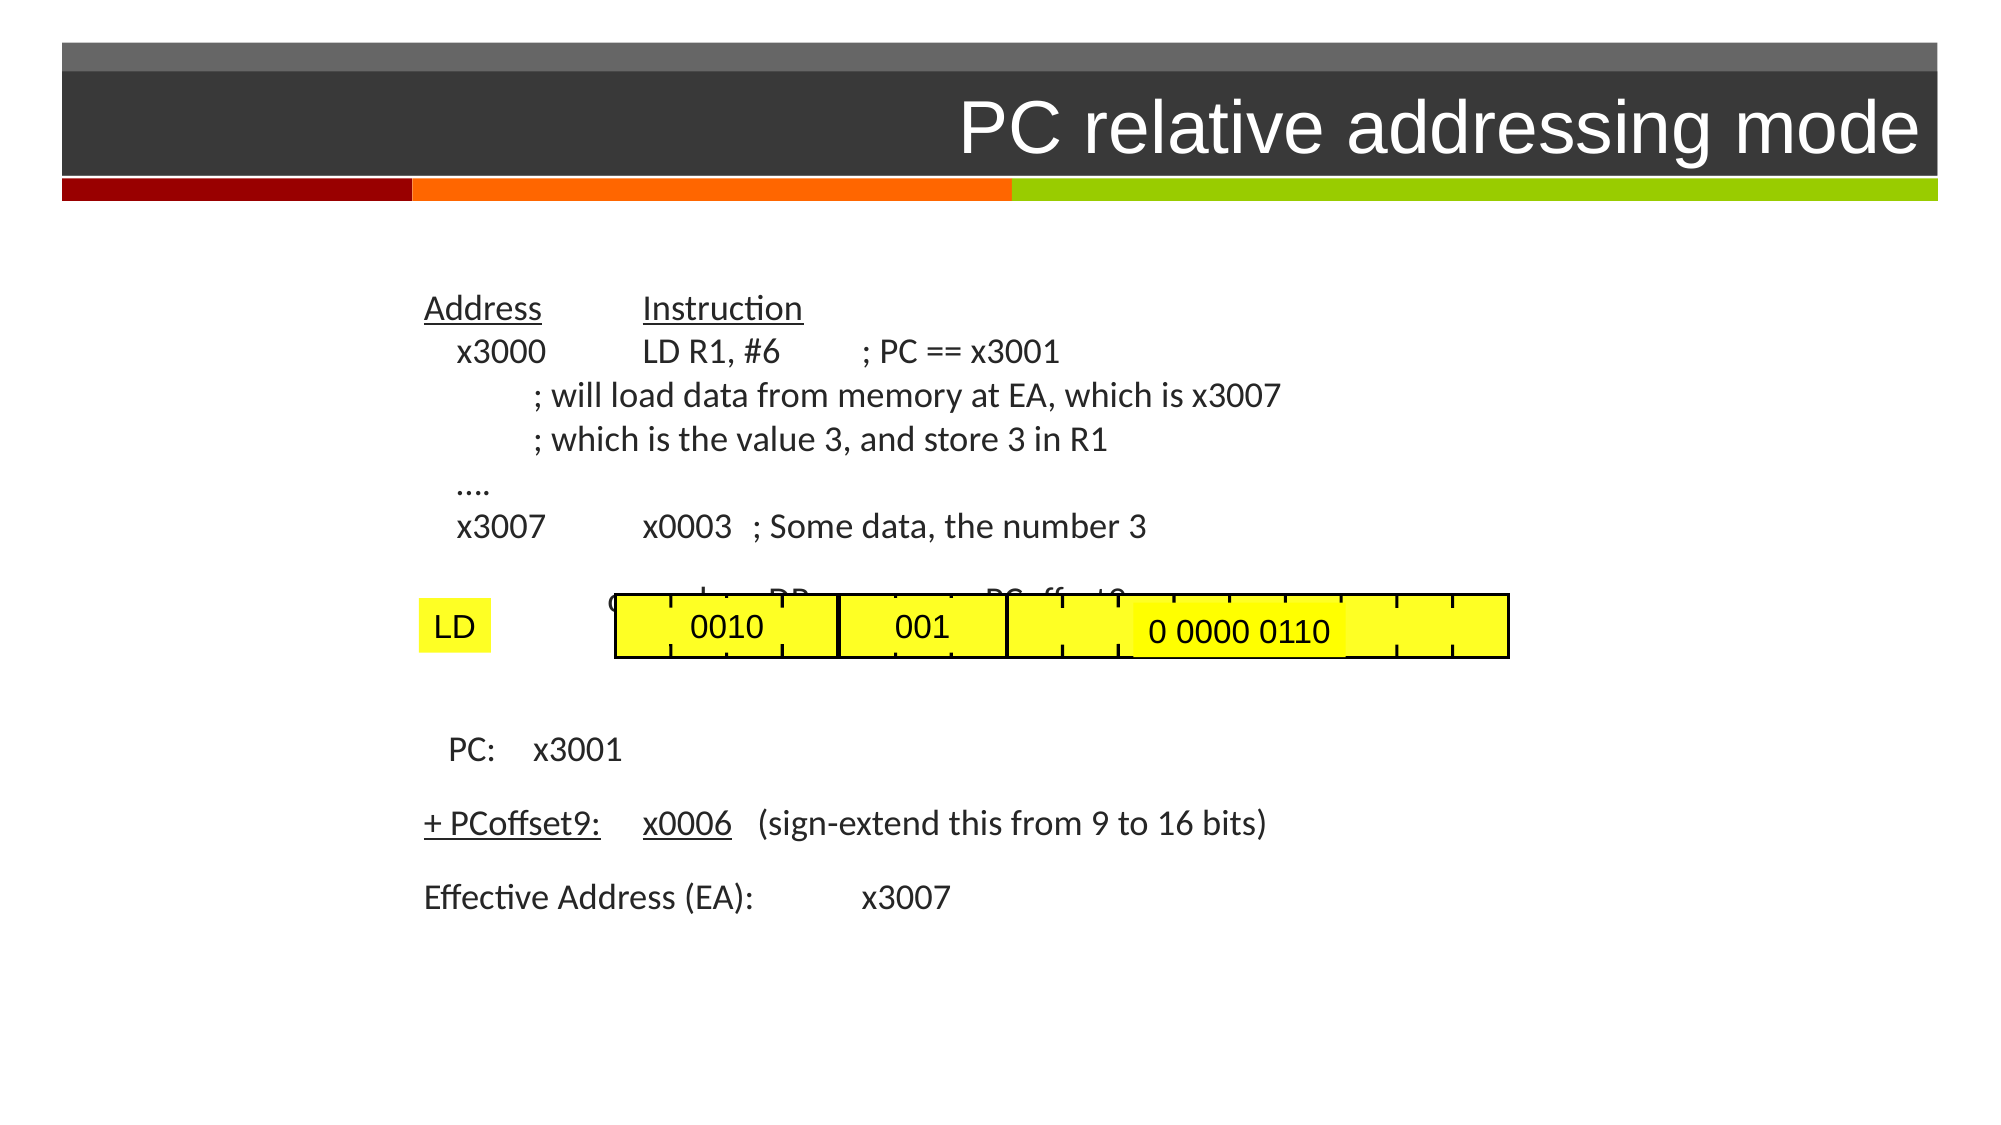

# PC relative addressing mode
Address	Instruction
    x3000	LD R1, #6	; PC == x3001
			; will load data from memory at EA, which is x3007
			; which is the value 3, and store 3 in R1
    ….
    x3007	x0003		; Some data, the number 3
	         op code	  DR	               PCoffset9

   PC:			x3001
+ PCoffset9:		x0006   (sign-extend this from 9 to 16 bits)
Effective Address (EA): 	x3007

LD
0010
001

0 0000 0110